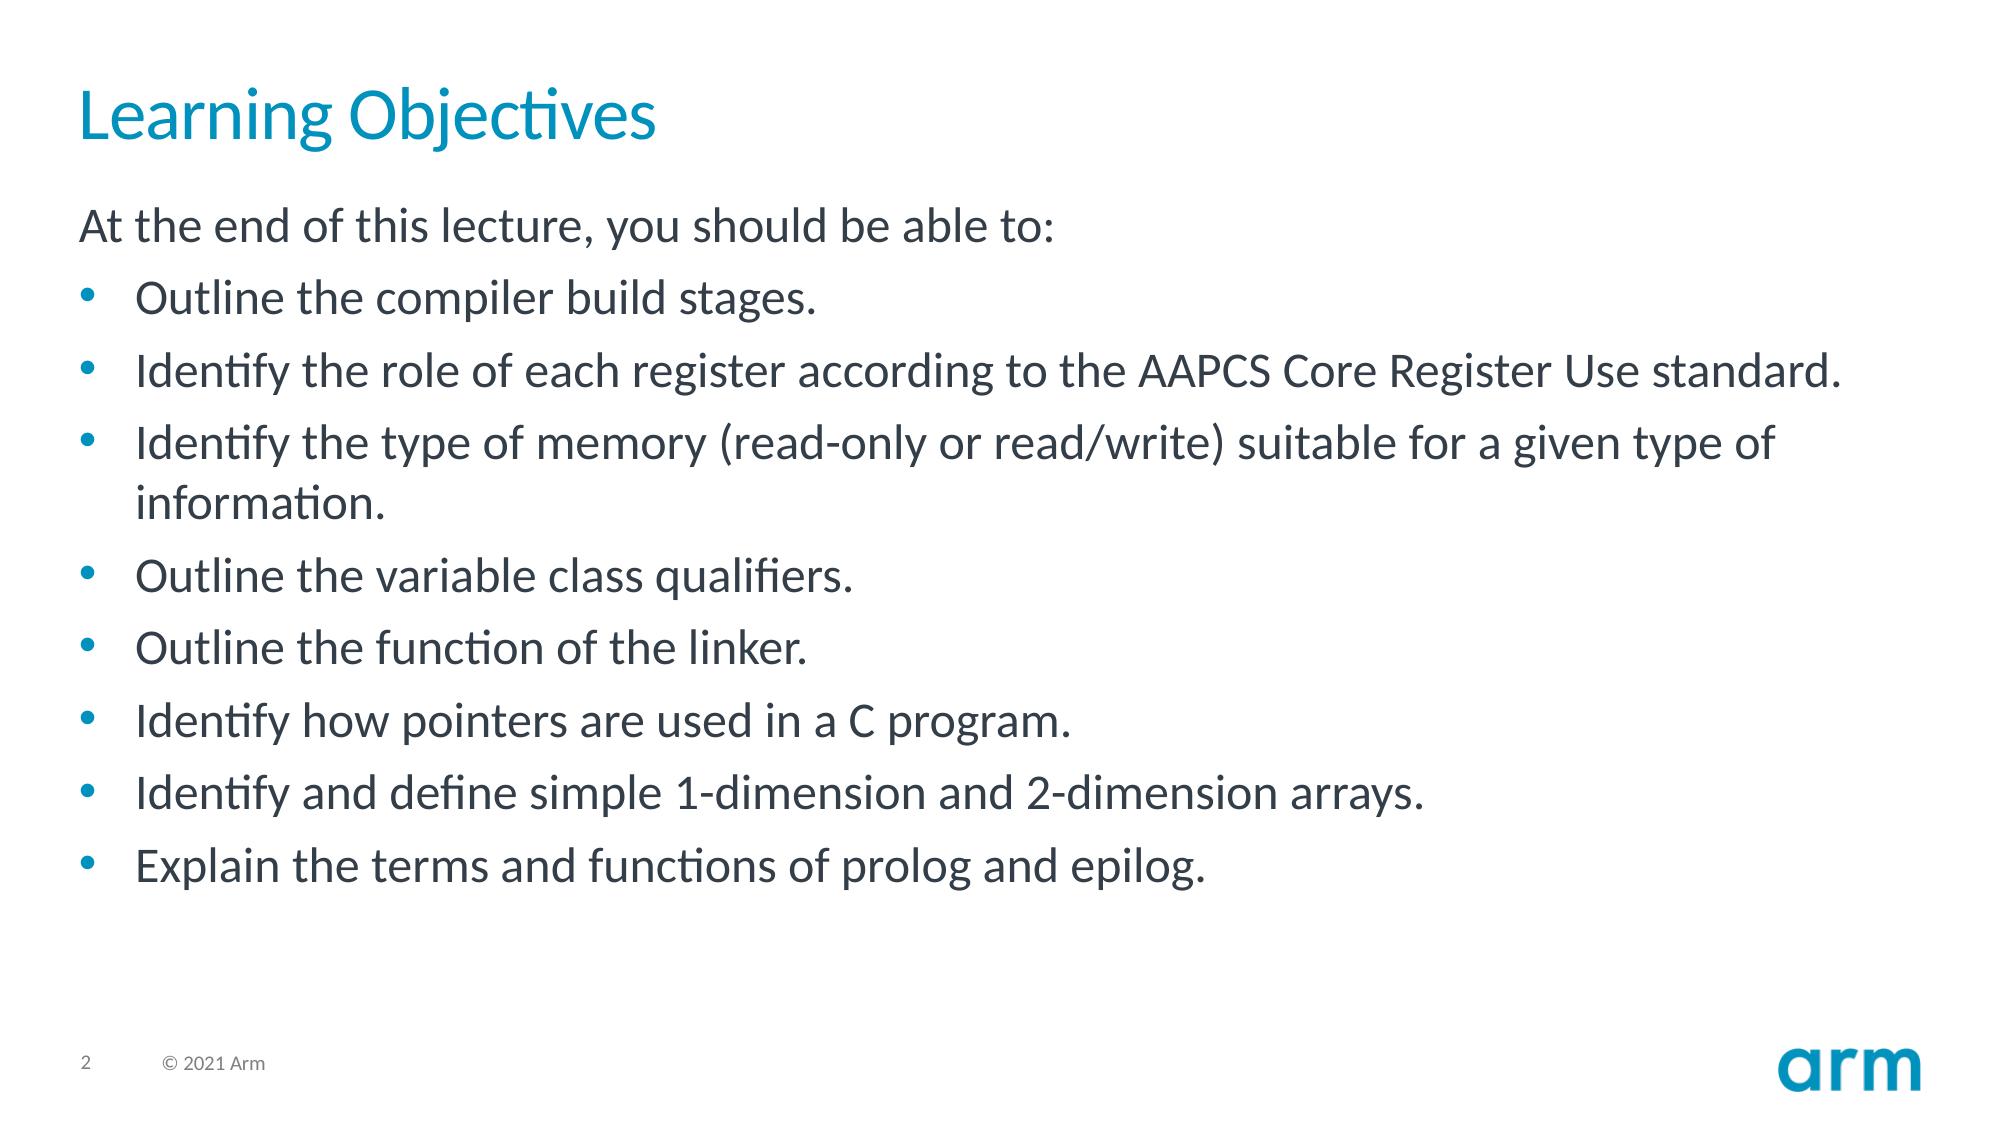

# Learning Objectives
At the end of this lecture, you should be able to:
Outline the compiler build stages.
Identify the role of each register according to the AAPCS Core Register Use standard.
Identify the type of memory (read-only or read/write) suitable for a given type of information.
Outline the variable class qualifiers.
Outline the function of the linker.
Identify how pointers are used in a C program.
Identify and define simple 1-dimension and 2-dimension arrays.
Explain the terms and functions of prolog and epilog.